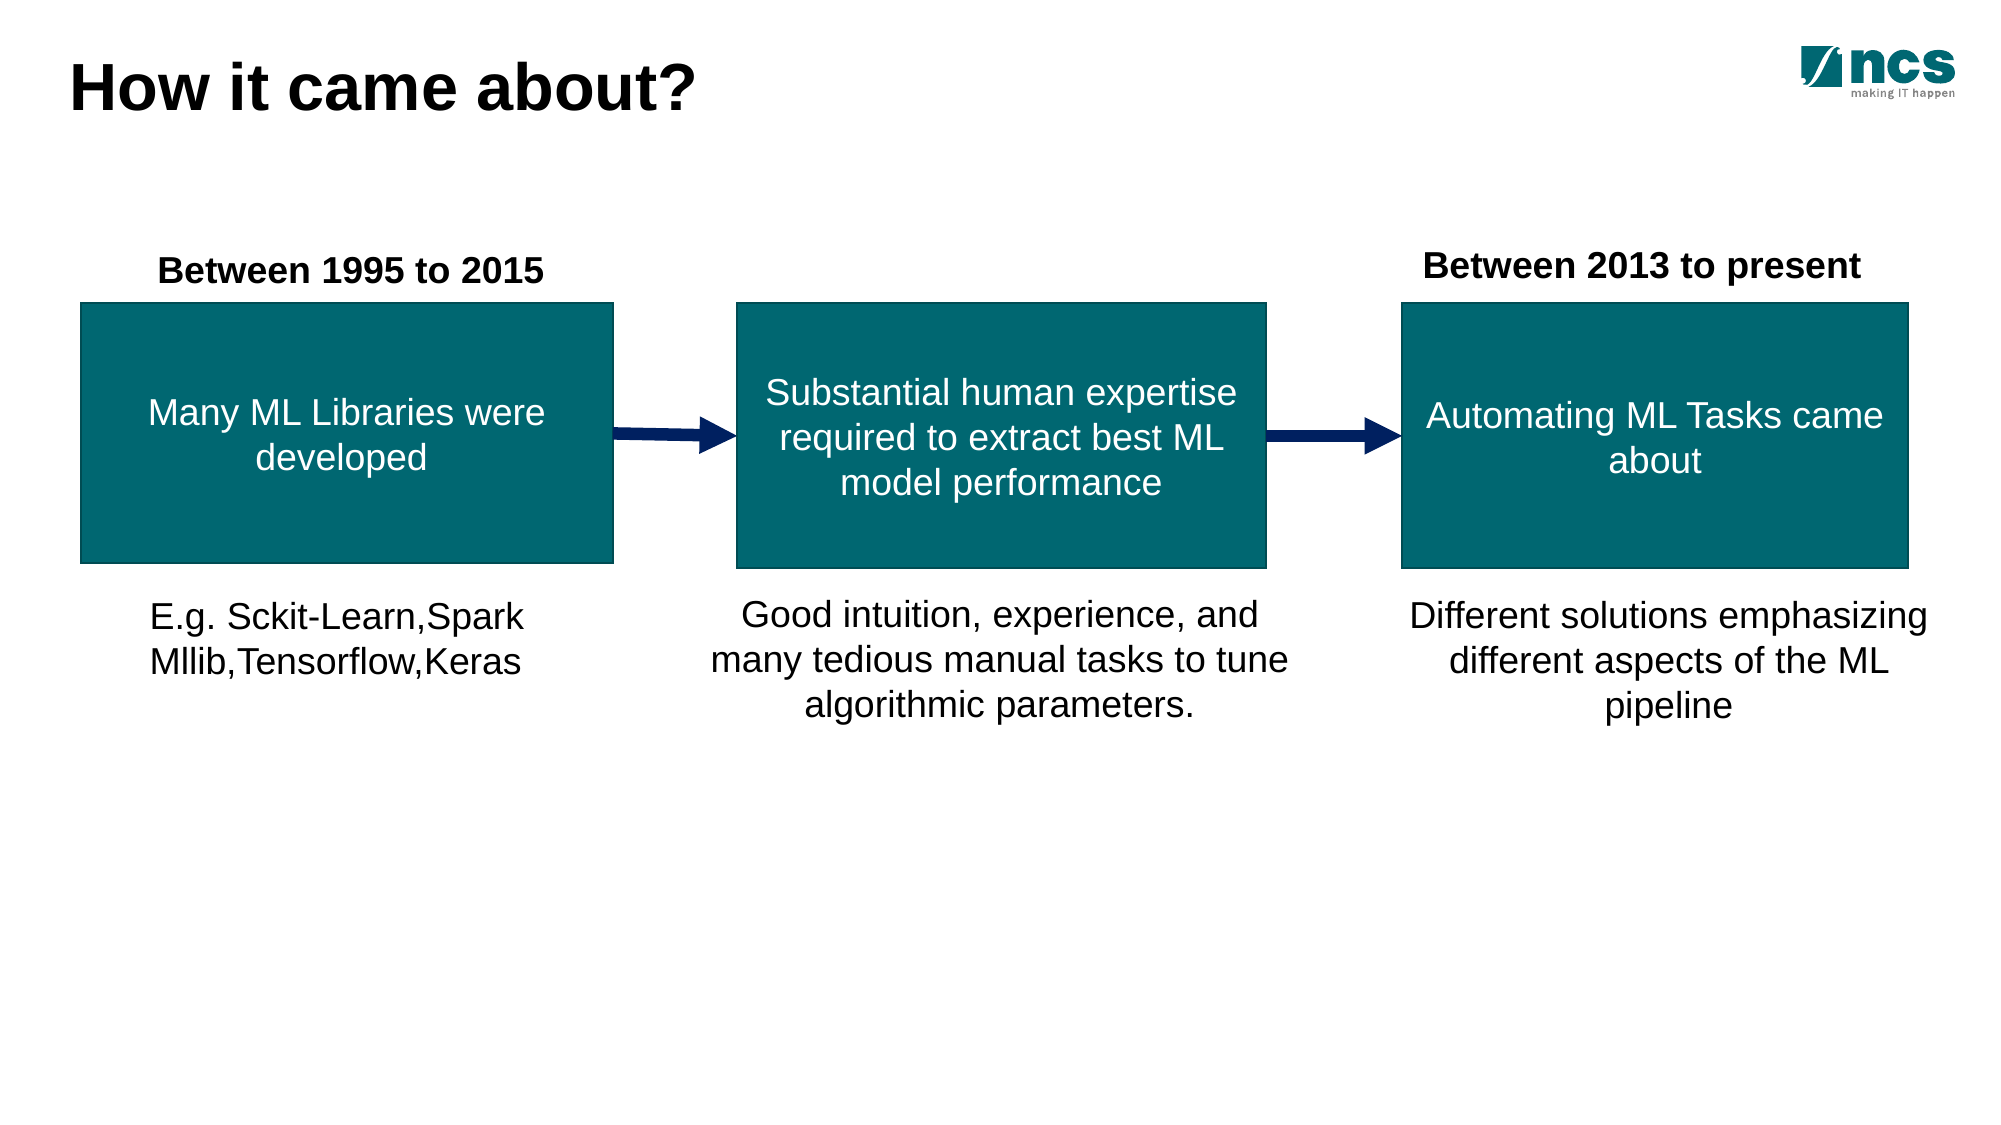

# How it came about?
Between 2013 to present
Between 1995 to 2015
Many ML Libraries were developed
Substantial human expertise required to extract best ML model performance
Automating ML Tasks came about
Good intuition, experience, and many tedious manual tasks to tune algorithmic parameters.
Different solutions emphasizing different aspects of the ML pipeline
E.g. Sckit-Learn,Spark Mllib,Tensorflow,Keras